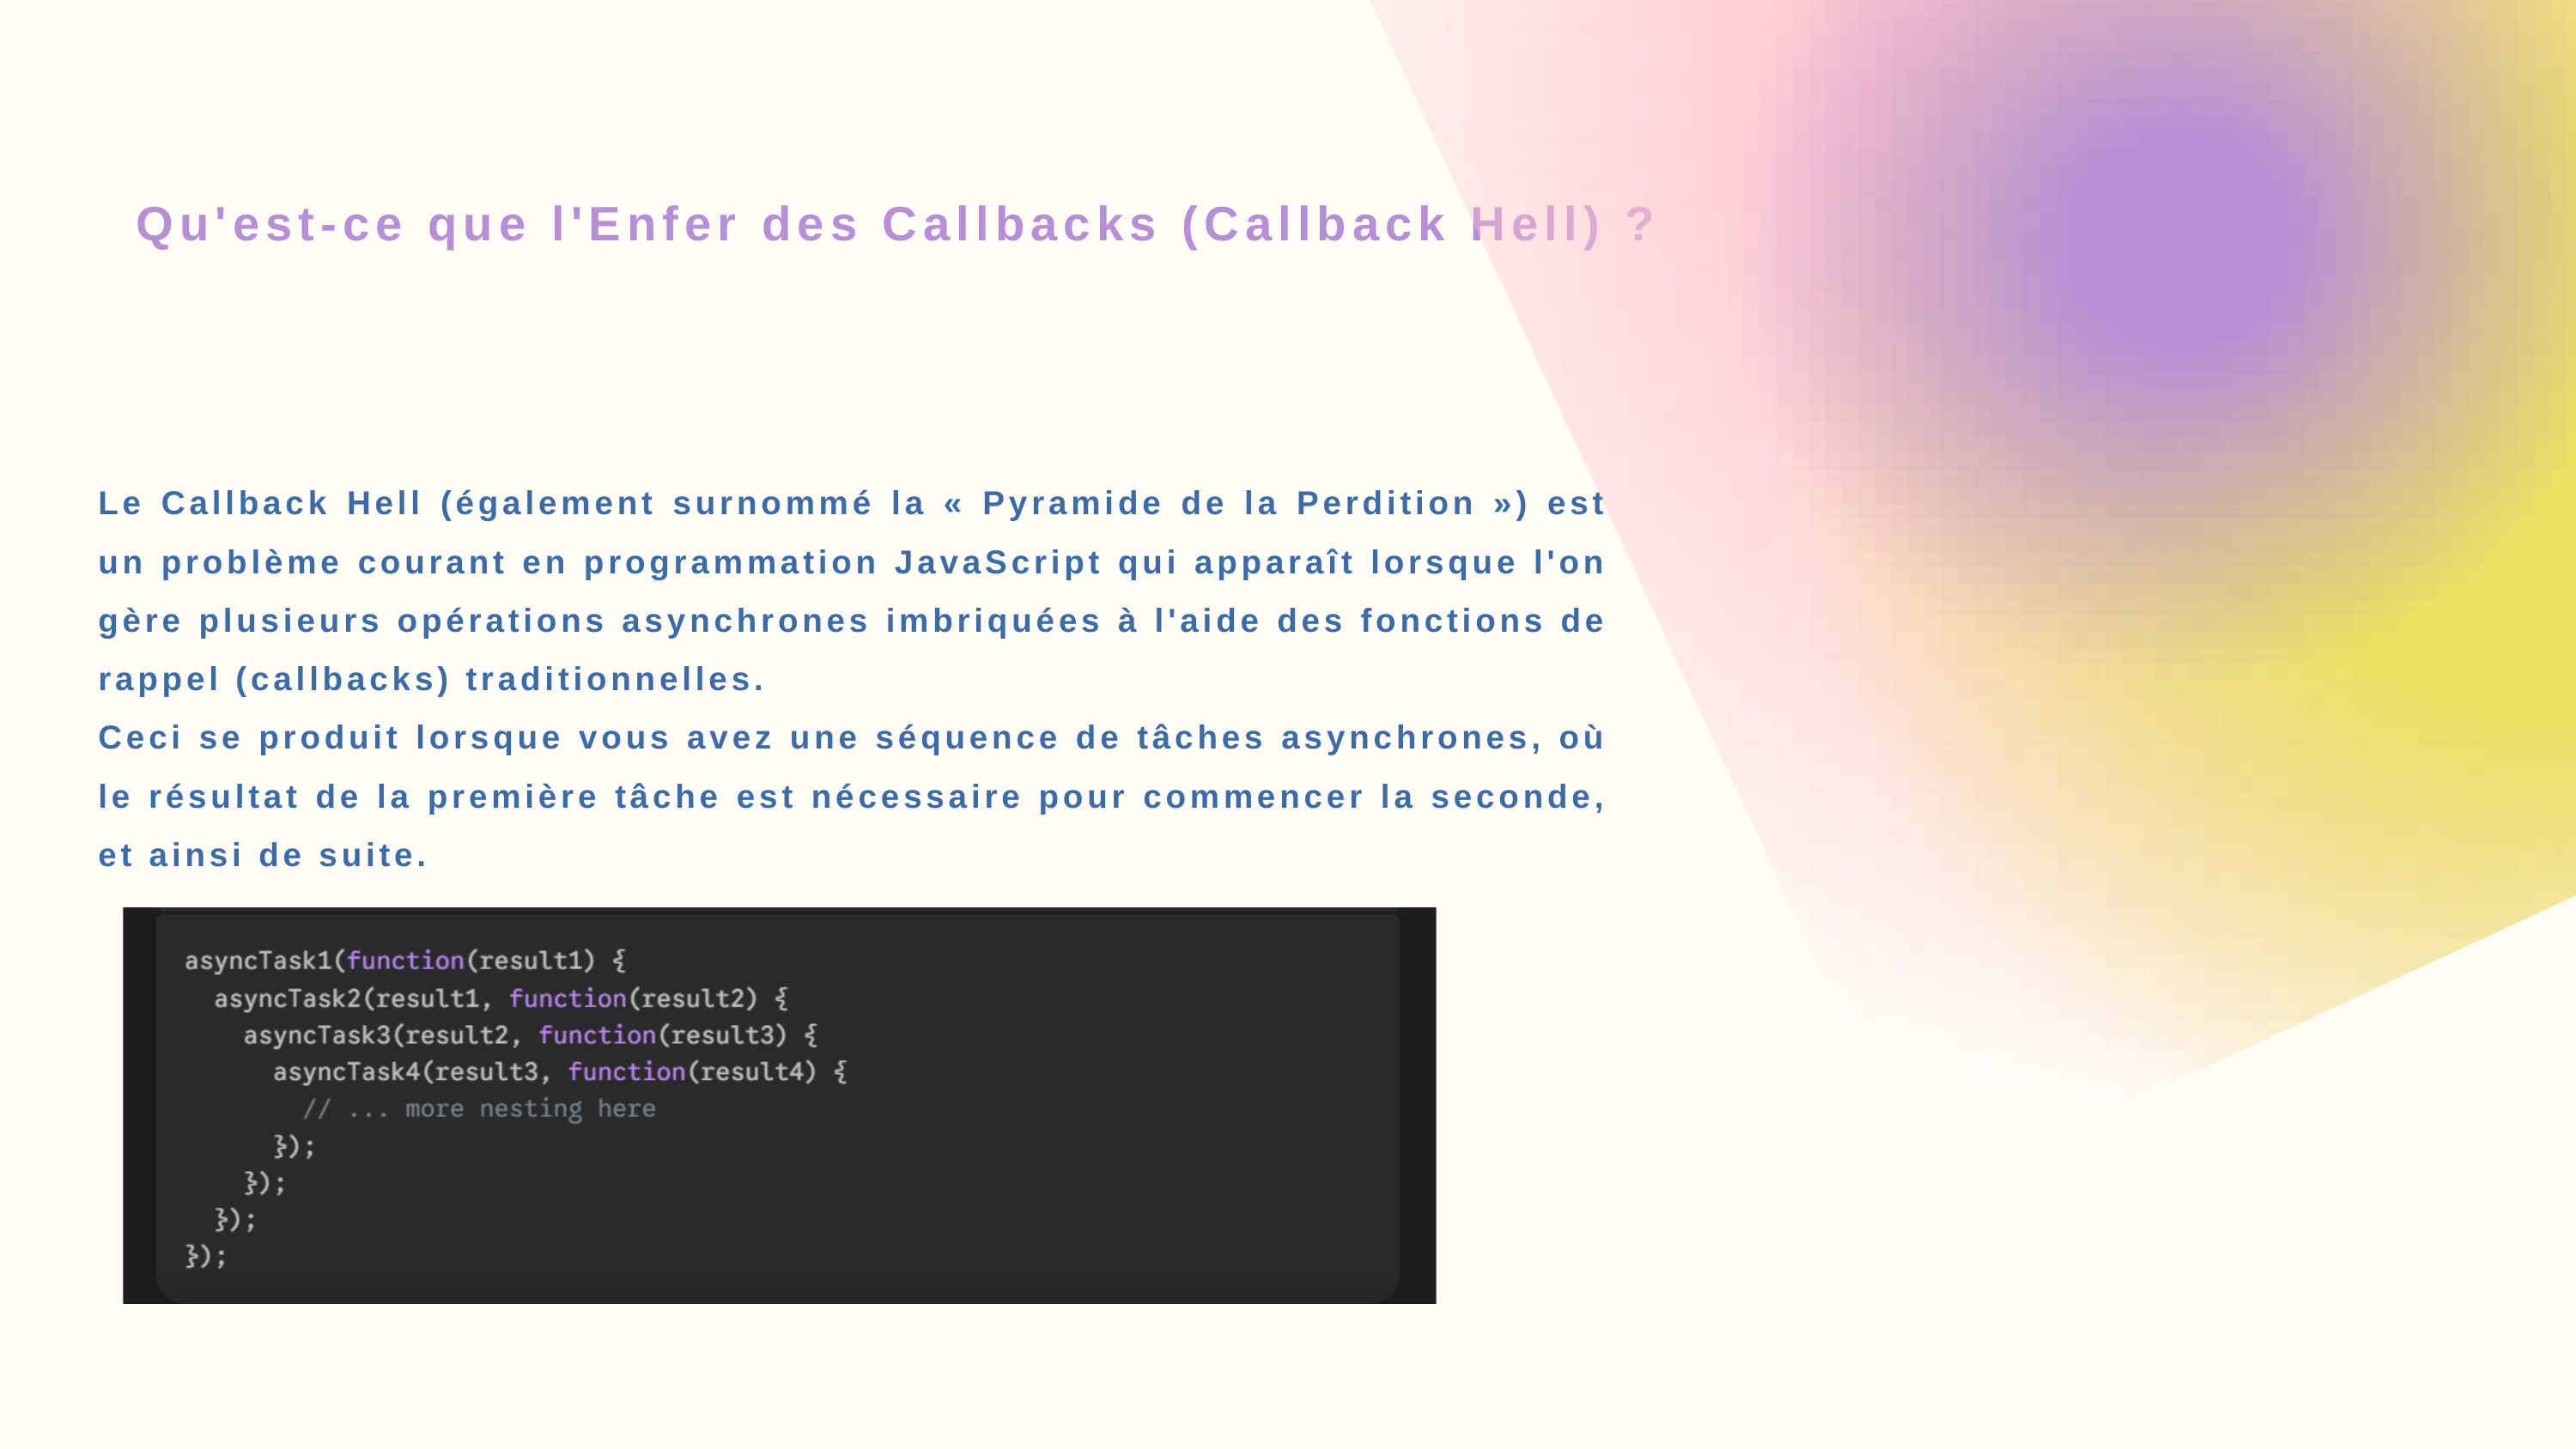

Qu'est-ce que l'Enfer des Callbacks (Callback Hell) ?

Le Callback Hell (également surnommé la « Pyramide de la Perdition ») est un problème courant en programmation JavaScript qui apparaît lorsque l'on gère plusieurs opérations asynchrones imbriquées à l'aide des fonctions de rappel (callbacks) traditionnelles.
Ceci se produit lorsque vous avez une séquence de tâches asynchrones, où le résultat de la première tâche est nécessaire pour commencer la seconde, et ainsi de suite.